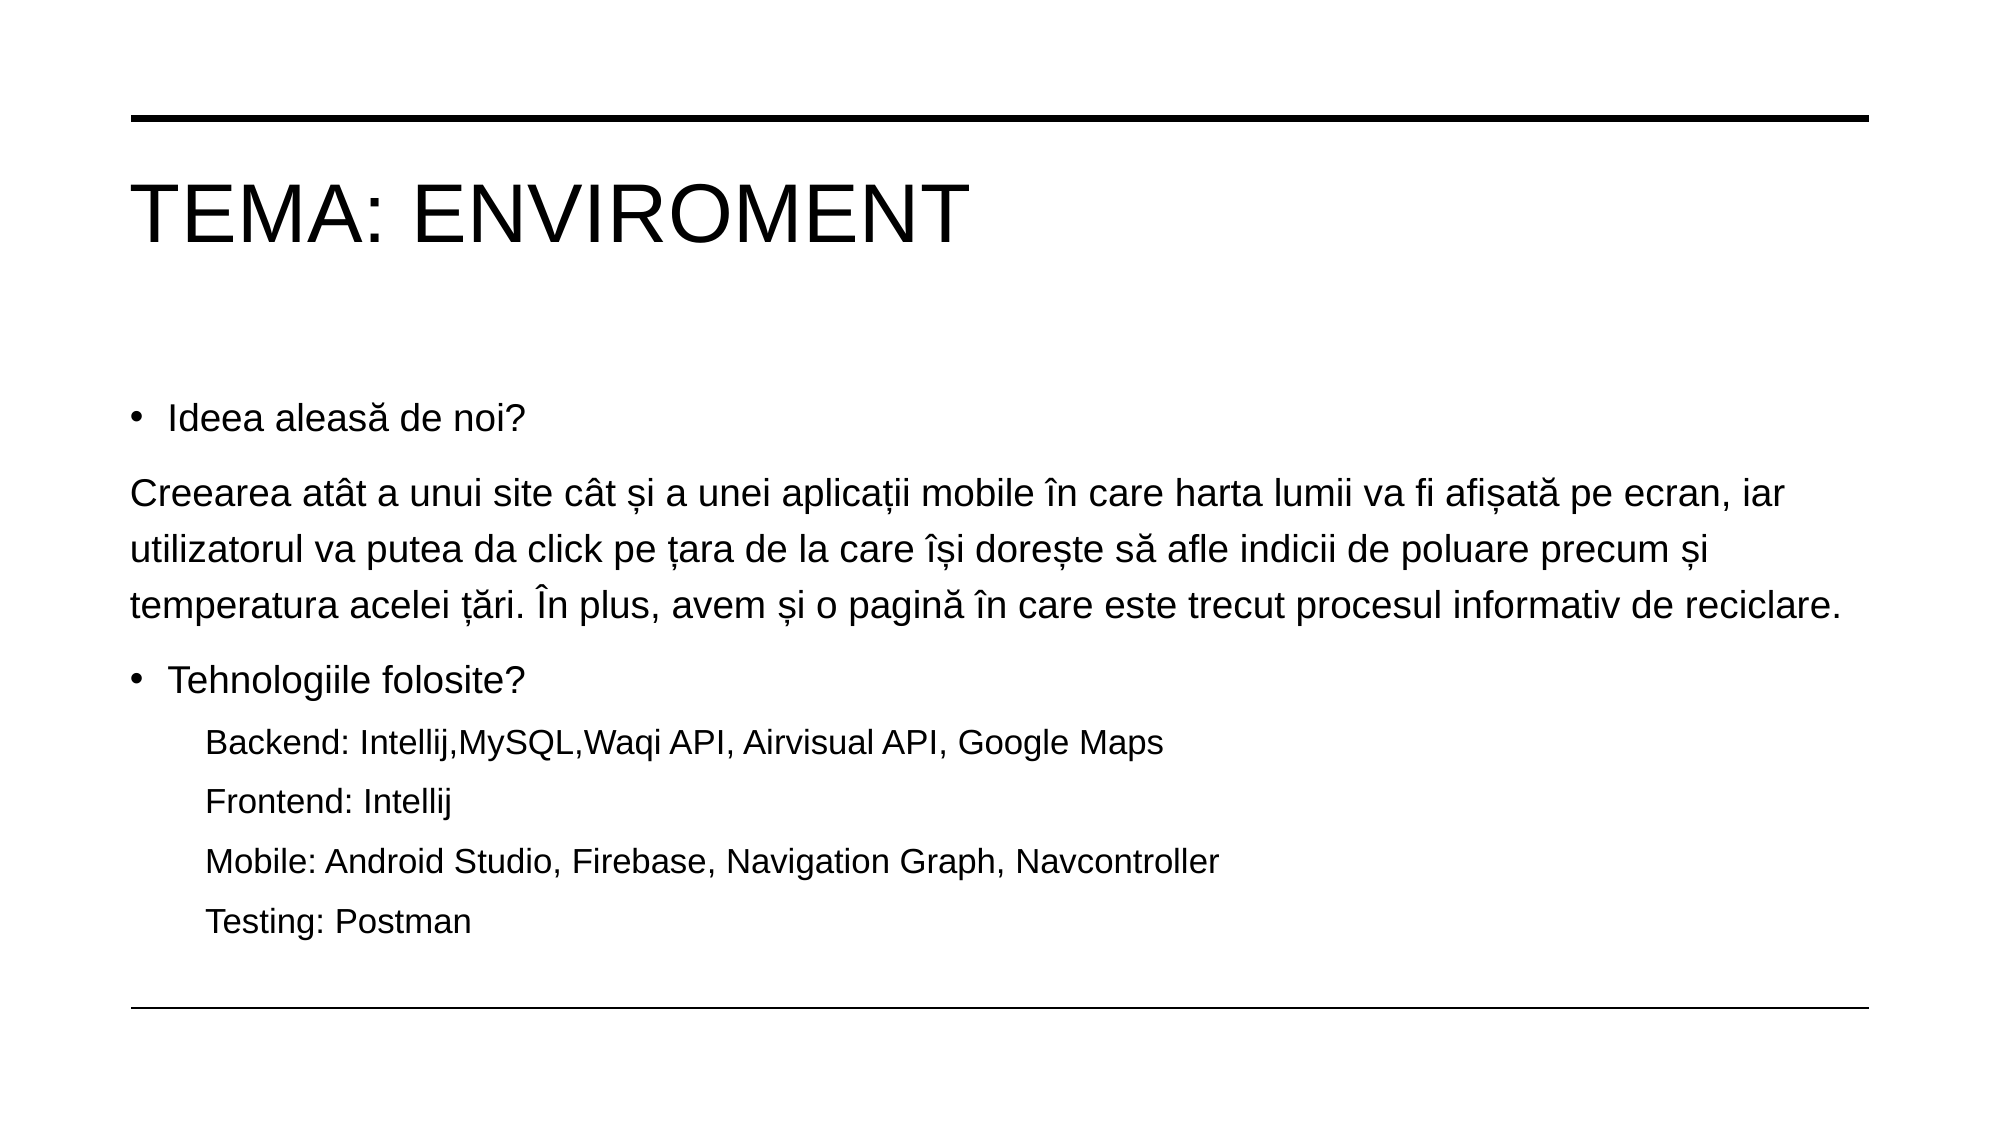

# Tema: enviroment
Ideea aleasă de noi?
Creearea atât a unui site cât și a unei aplicații mobile în care harta lumii va fi afișată pe ecran, iar utilizatorul va putea da click pe țara de la care își dorește să afle indicii de poluare precum și temperatura acelei țări. În plus, avem și o pagină în care este trecut procesul informativ de reciclare.
Tehnologiile folosite?
Backend: Intellij,MySQL,Waqi API, Airvisual API, Google Maps
Frontend: Intellij
Mobile: Android Studio, Firebase, Navigation Graph, Navcontroller
Testing: Postman